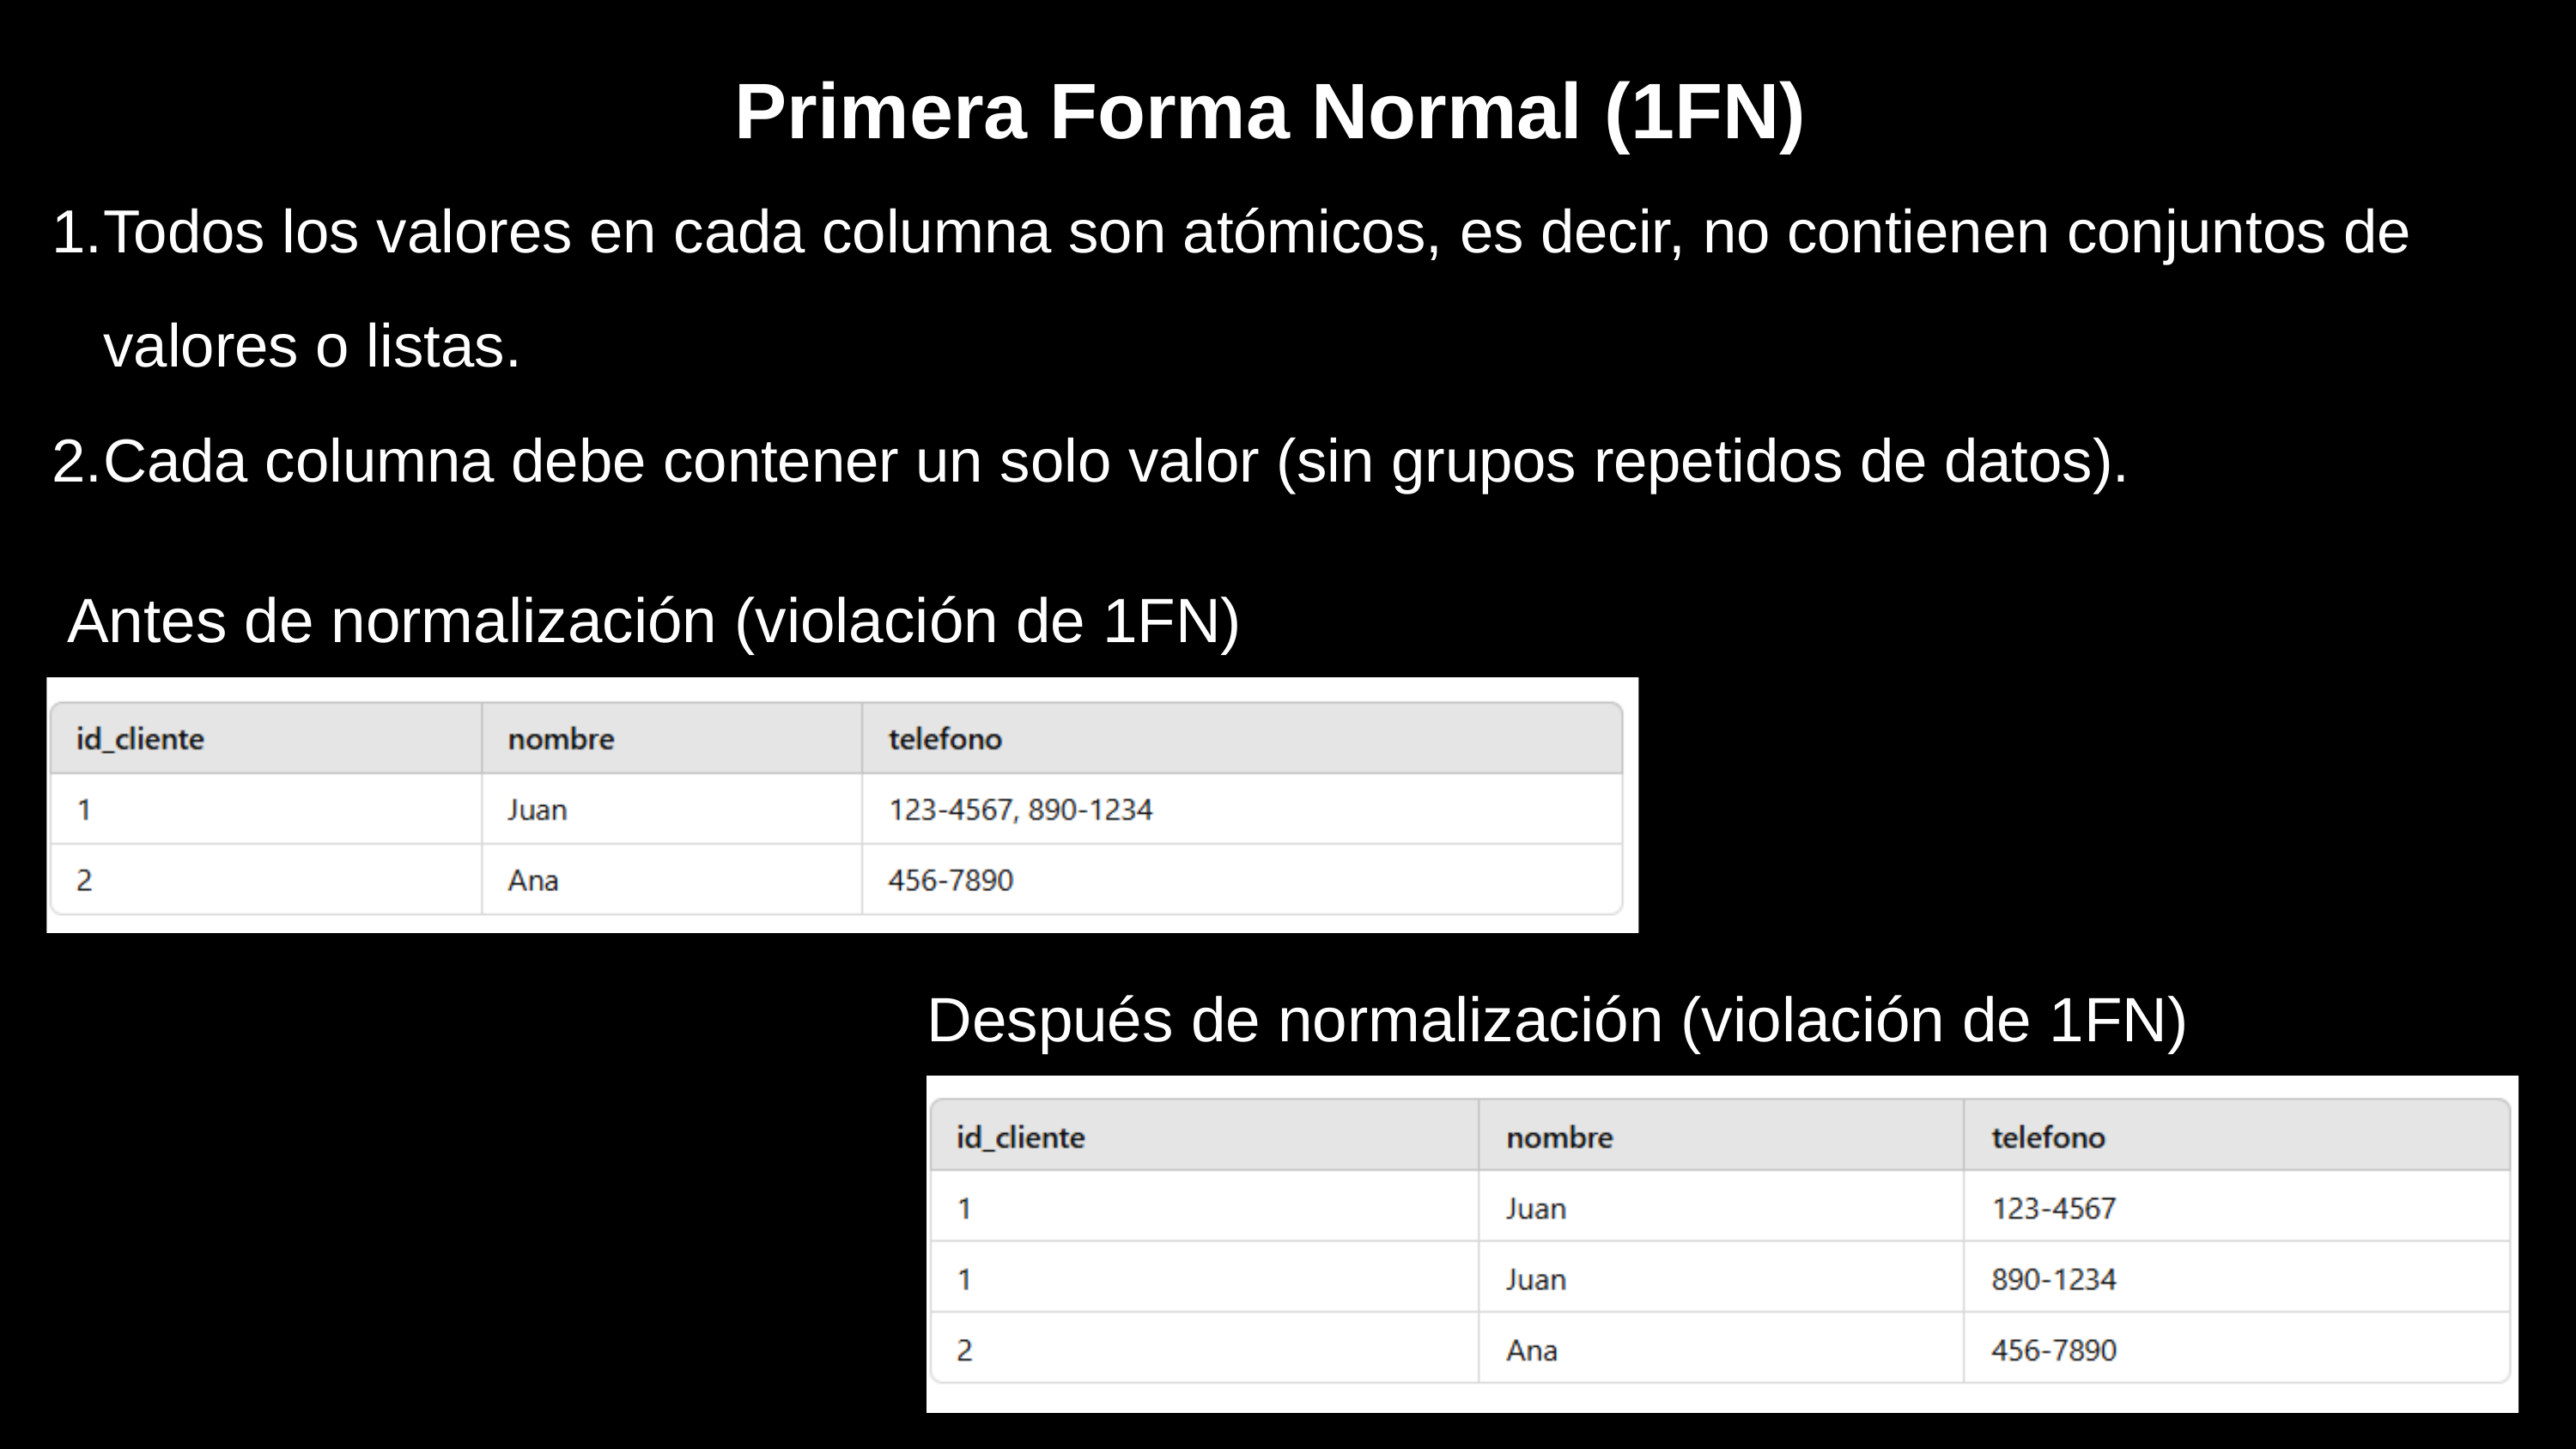

Primera Forma Normal (1FN)
Todos los valores en cada columna son atómicos, es decir, no contienen conjuntos de valores o listas.
Cada columna debe contener un solo valor (sin grupos repetidos de datos).
Antes de normalización (violación de 1FN)

Después de normalización (violación de 1FN)